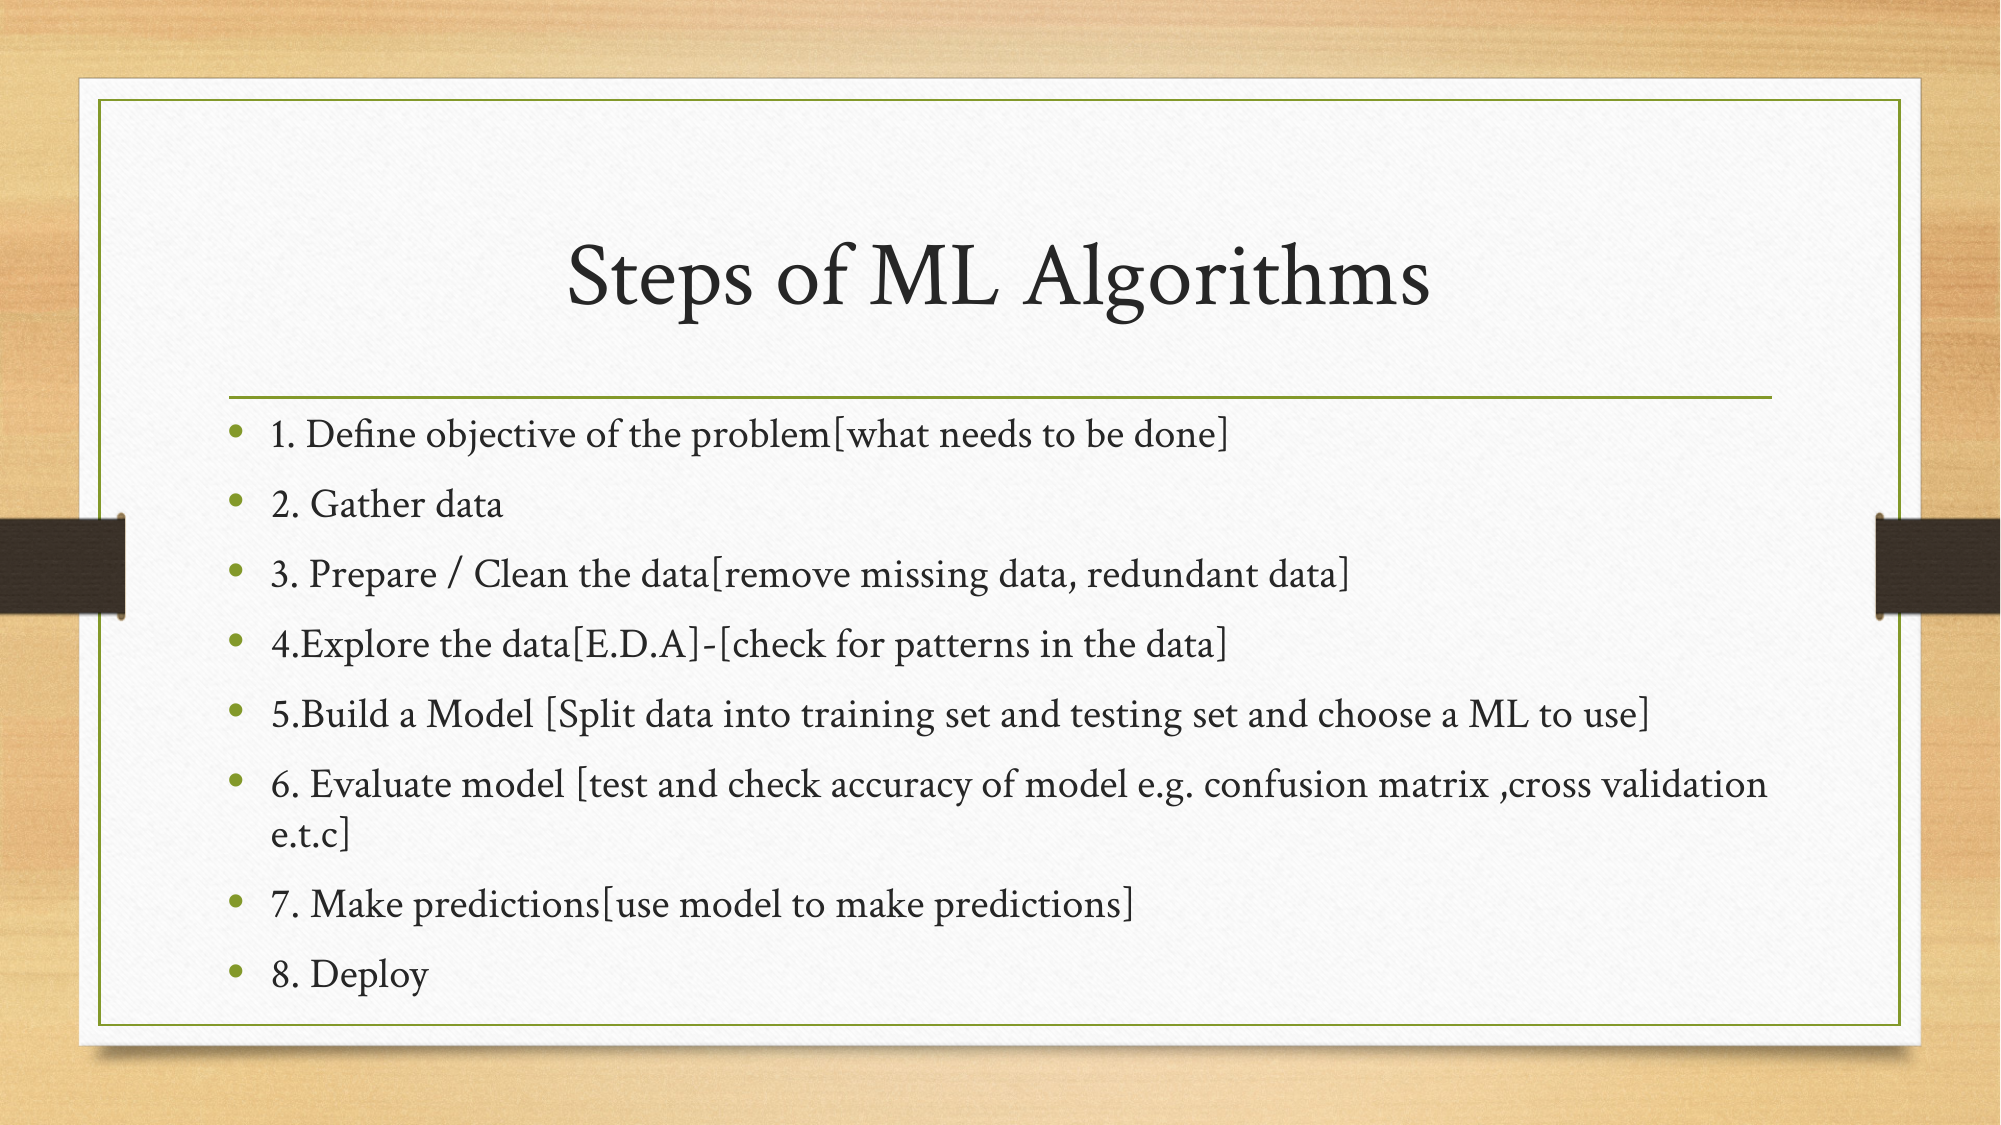

# Steps of ML Algorithms
1. Define objective of the problem[what needs to be done]
2. Gather data
3. Prepare / Clean the data[remove missing data, redundant data]
4.Explore the data[E.D.A]-[check for patterns in the data]
5.Build a Model [Split data into training set and testing set and choose a ML to use]
6. Evaluate model [test and check accuracy of model e.g. confusion matrix ,cross validation e.t.c]
7. Make predictions[use model to make predictions]
8. Deploy